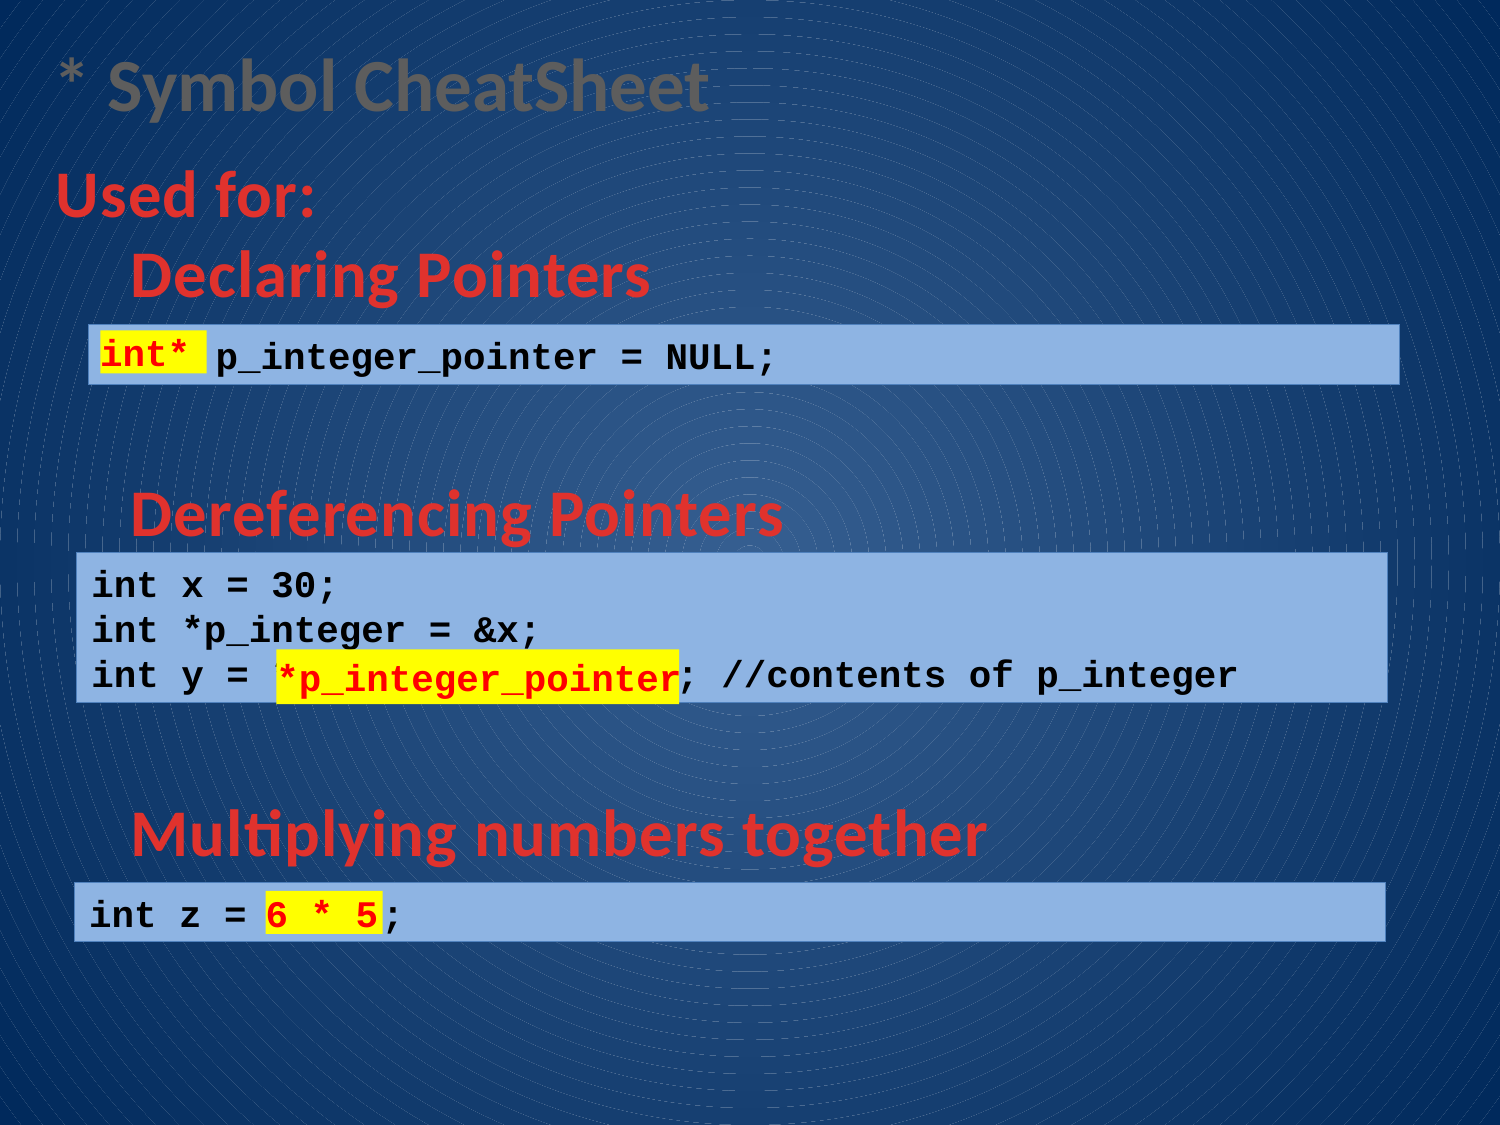

* Symbol CheatSheet
Used for:
Declaring Pointers

Dereferencing Pointers

Multiplying numbers together
int* p_integer_pointer = NULL;
int*
int x = 30;
int *p_integer = &x;
int y = *p_integer_pointer; //contents of p_integer
*p_integer_pointer
int z = 6 * 5;
6 * 5